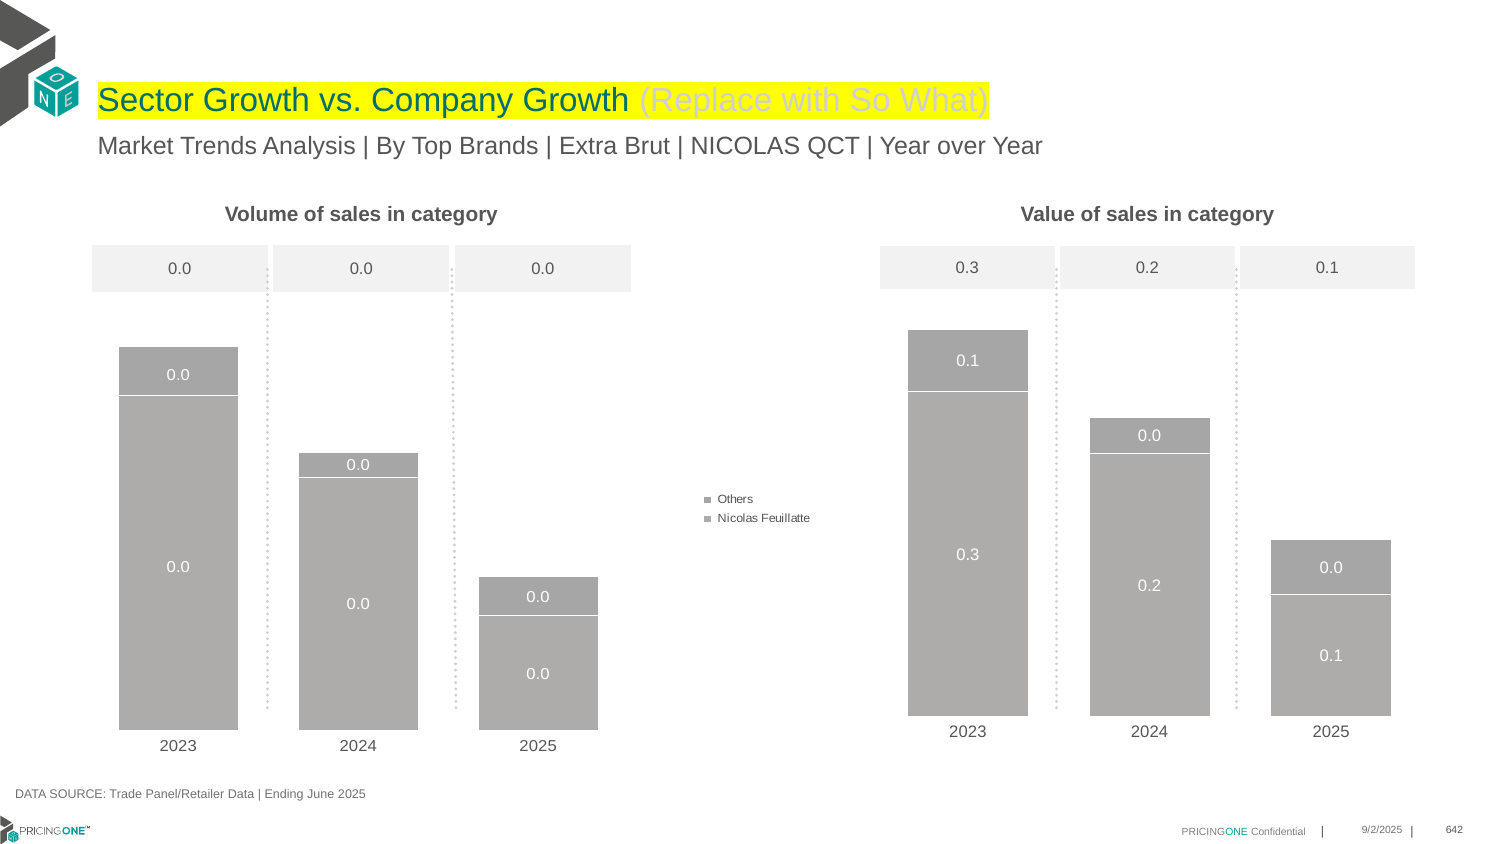

# Sector Growth vs. Company Growth (Replace with So What)
Market Trends Analysis | By Top Brands | Extra Brut | NICOLAS QCT | Year over Year
| Value of sales in category |  |  |
| --- | --- | --- |
| 0.3 | 0.2 | 0.1 |
| Volume of sales in category |  |  |
| --- | --- | --- |
| 0.0 | 0.0 | 0.0 |

### Chart

| Category | Nicolas Feuillatte | Others |
|---|---|---|
| 2023 | 0.271545 | 0.05147 |
| 2024 | 0.21952 | 0.030186 |
| 2025 | 0.101369 | 0.046333 |

### Chart

| Category | Nicolas Feuillatte | Others |
|---|---|---|
| 2023 | 0.006949 | 0.00102 |
| 2024 | 0.005258 | 0.000525 |
| 2025 | 0.002382 | 0.000816 |
DATA SOURCE: Trade Panel/Retailer Data | Ending June 2025

9/2/2025
642